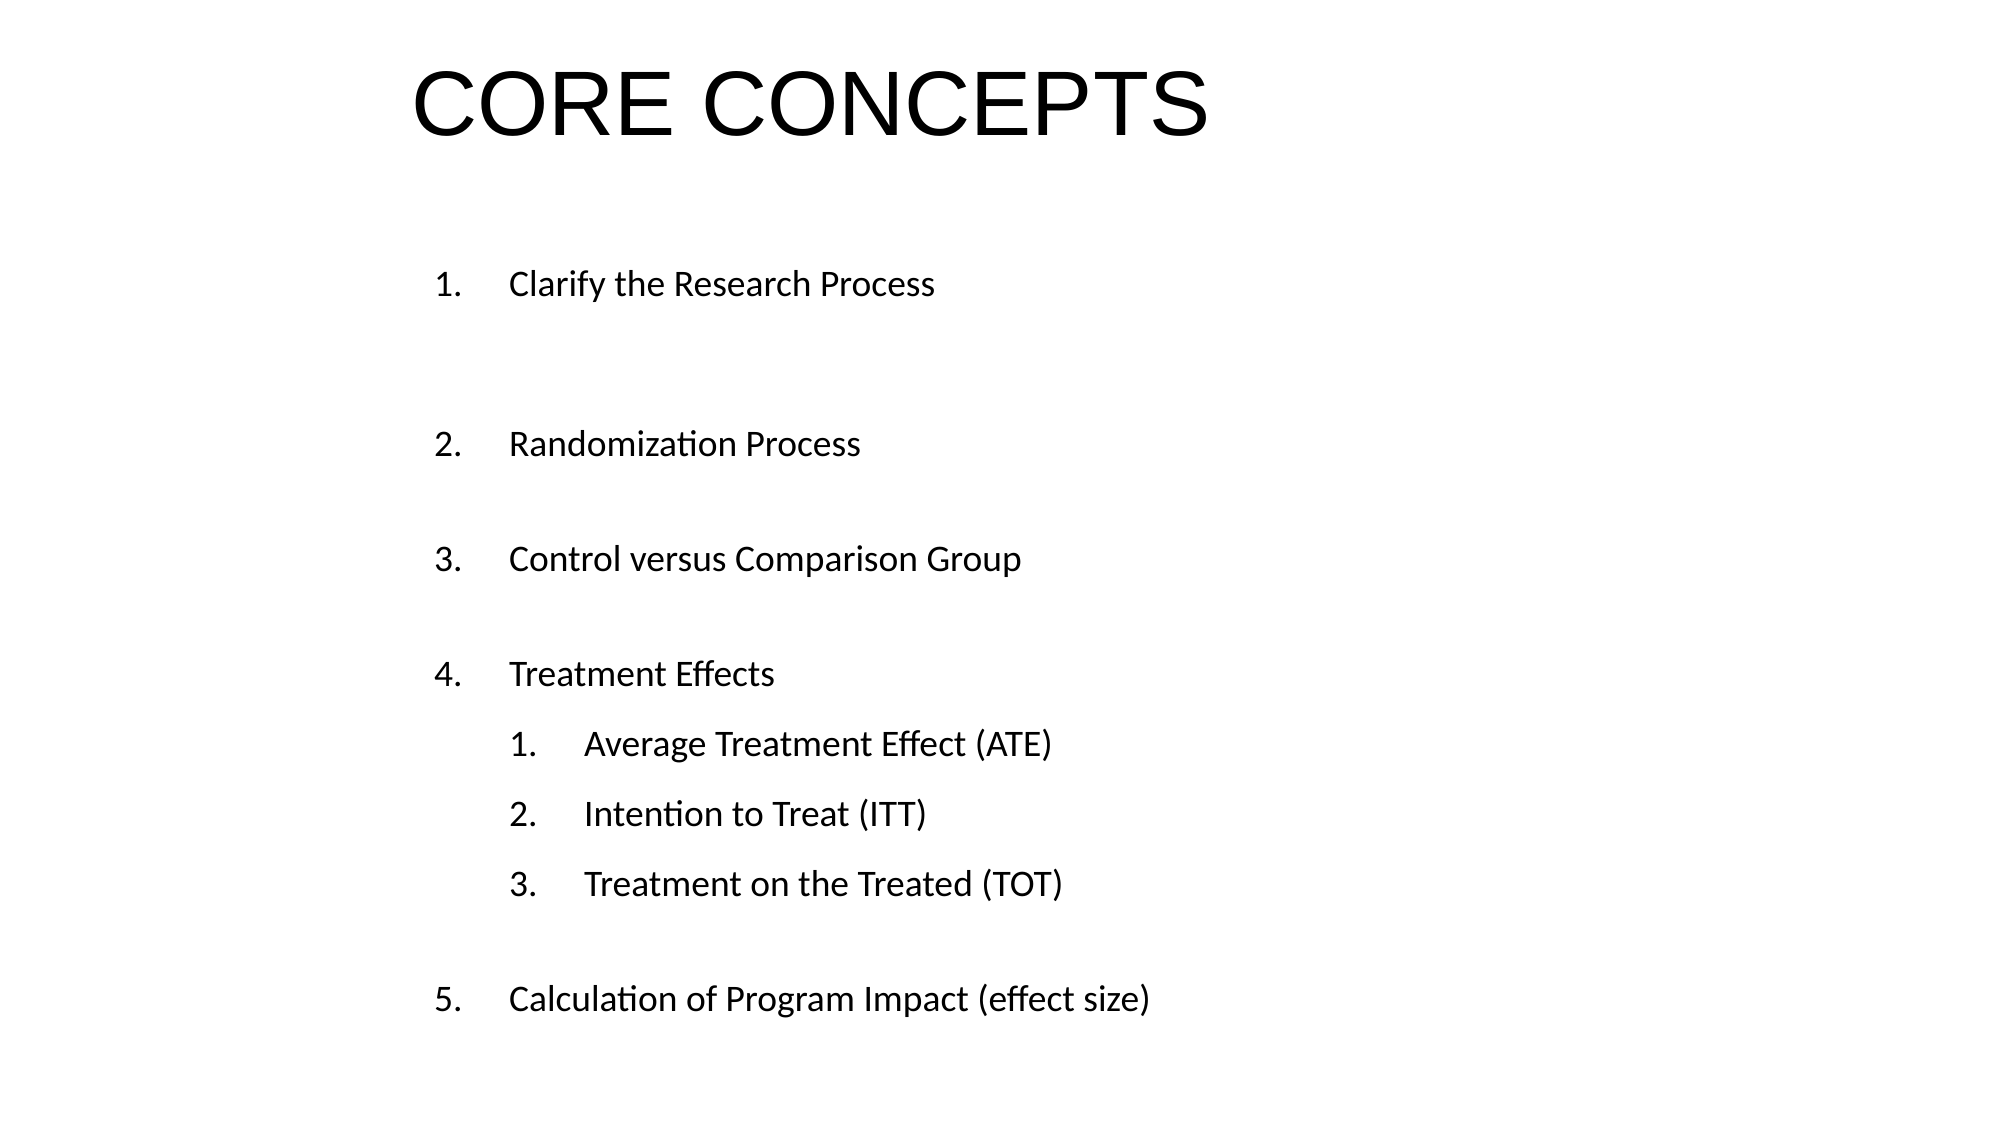

Core Concepts

Clarify the Research Process
Randomization Process
Control versus Comparison Group
Treatment Effects
Average Treatment Effect (ATE)
Intention to Treat (ITT)
Treatment on the Treated (TOT)
Calculation of Program Impact (effect size)